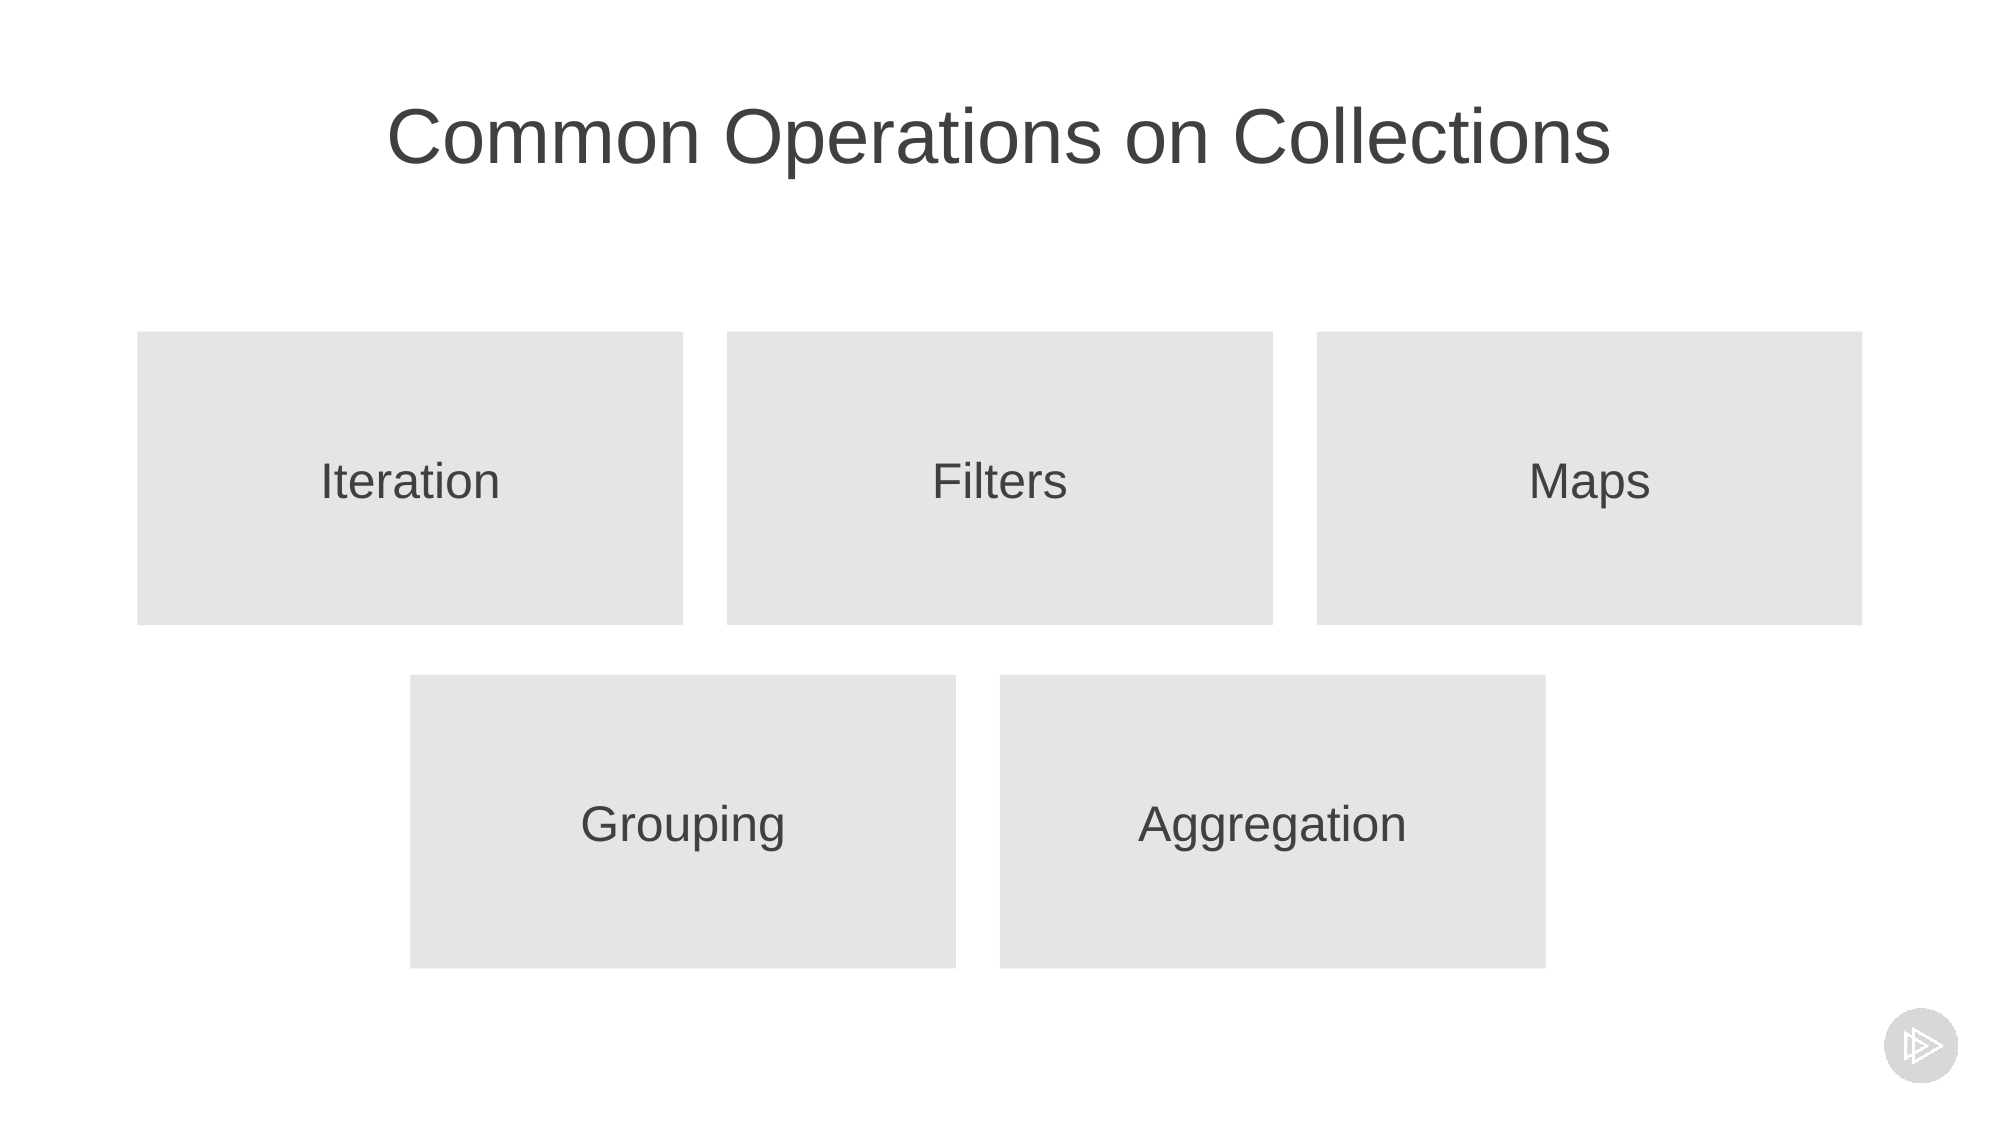

# Common Operations on Collections
Iteration
Filters
Maps
Grouping
Aggregation